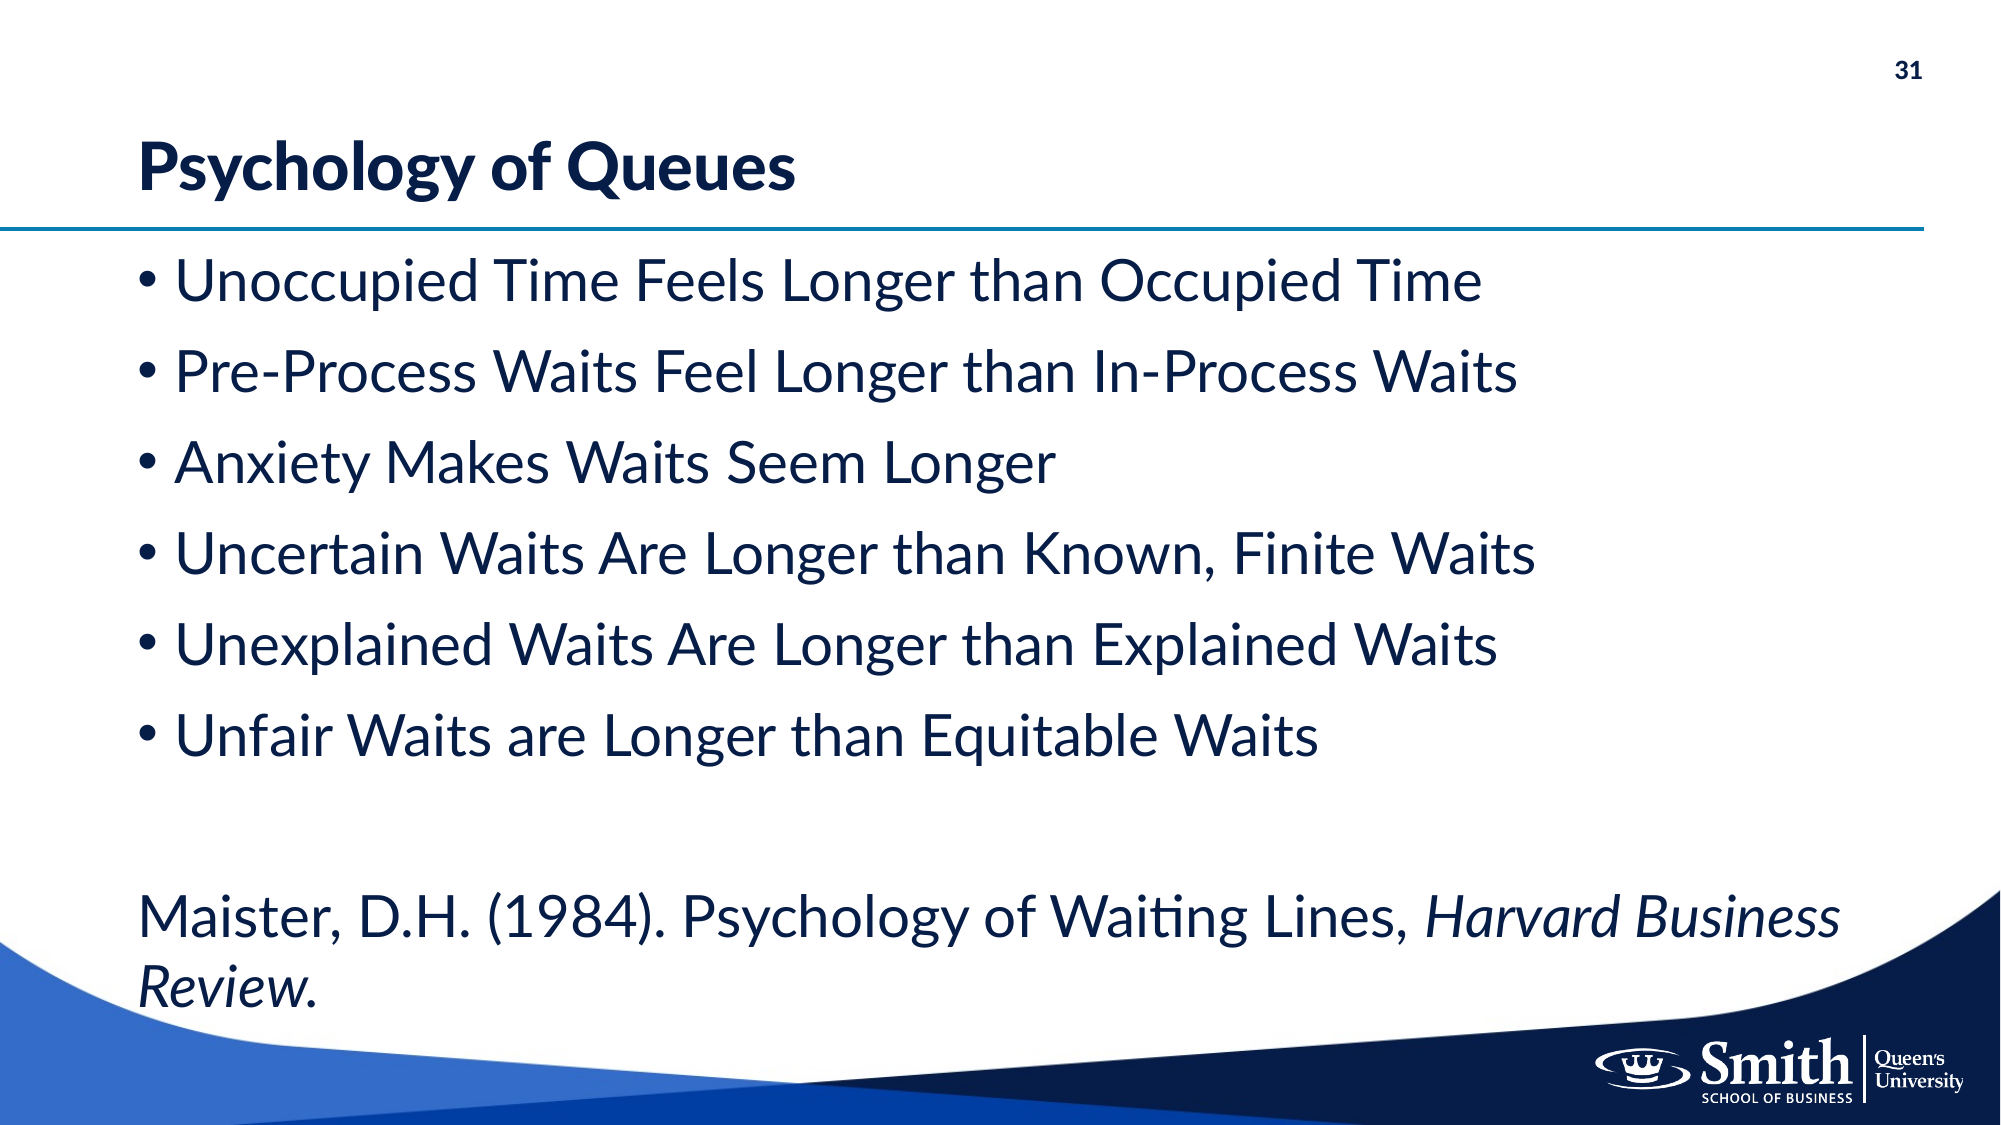

# Psychology of Queues
Unoccupied Time Feels Longer than Occupied Time
Pre-Process Waits Feel Longer than In-Process Waits
Anxiety Makes Waits Seem Longer
Uncertain Waits Are Longer than Known, Finite Waits
Unexplained Waits Are Longer than Explained Waits
Unfair Waits are Longer than Equitable Waits

Maister, D.H. (1984). Psychology of Waiting Lines, Harvard Business Review.